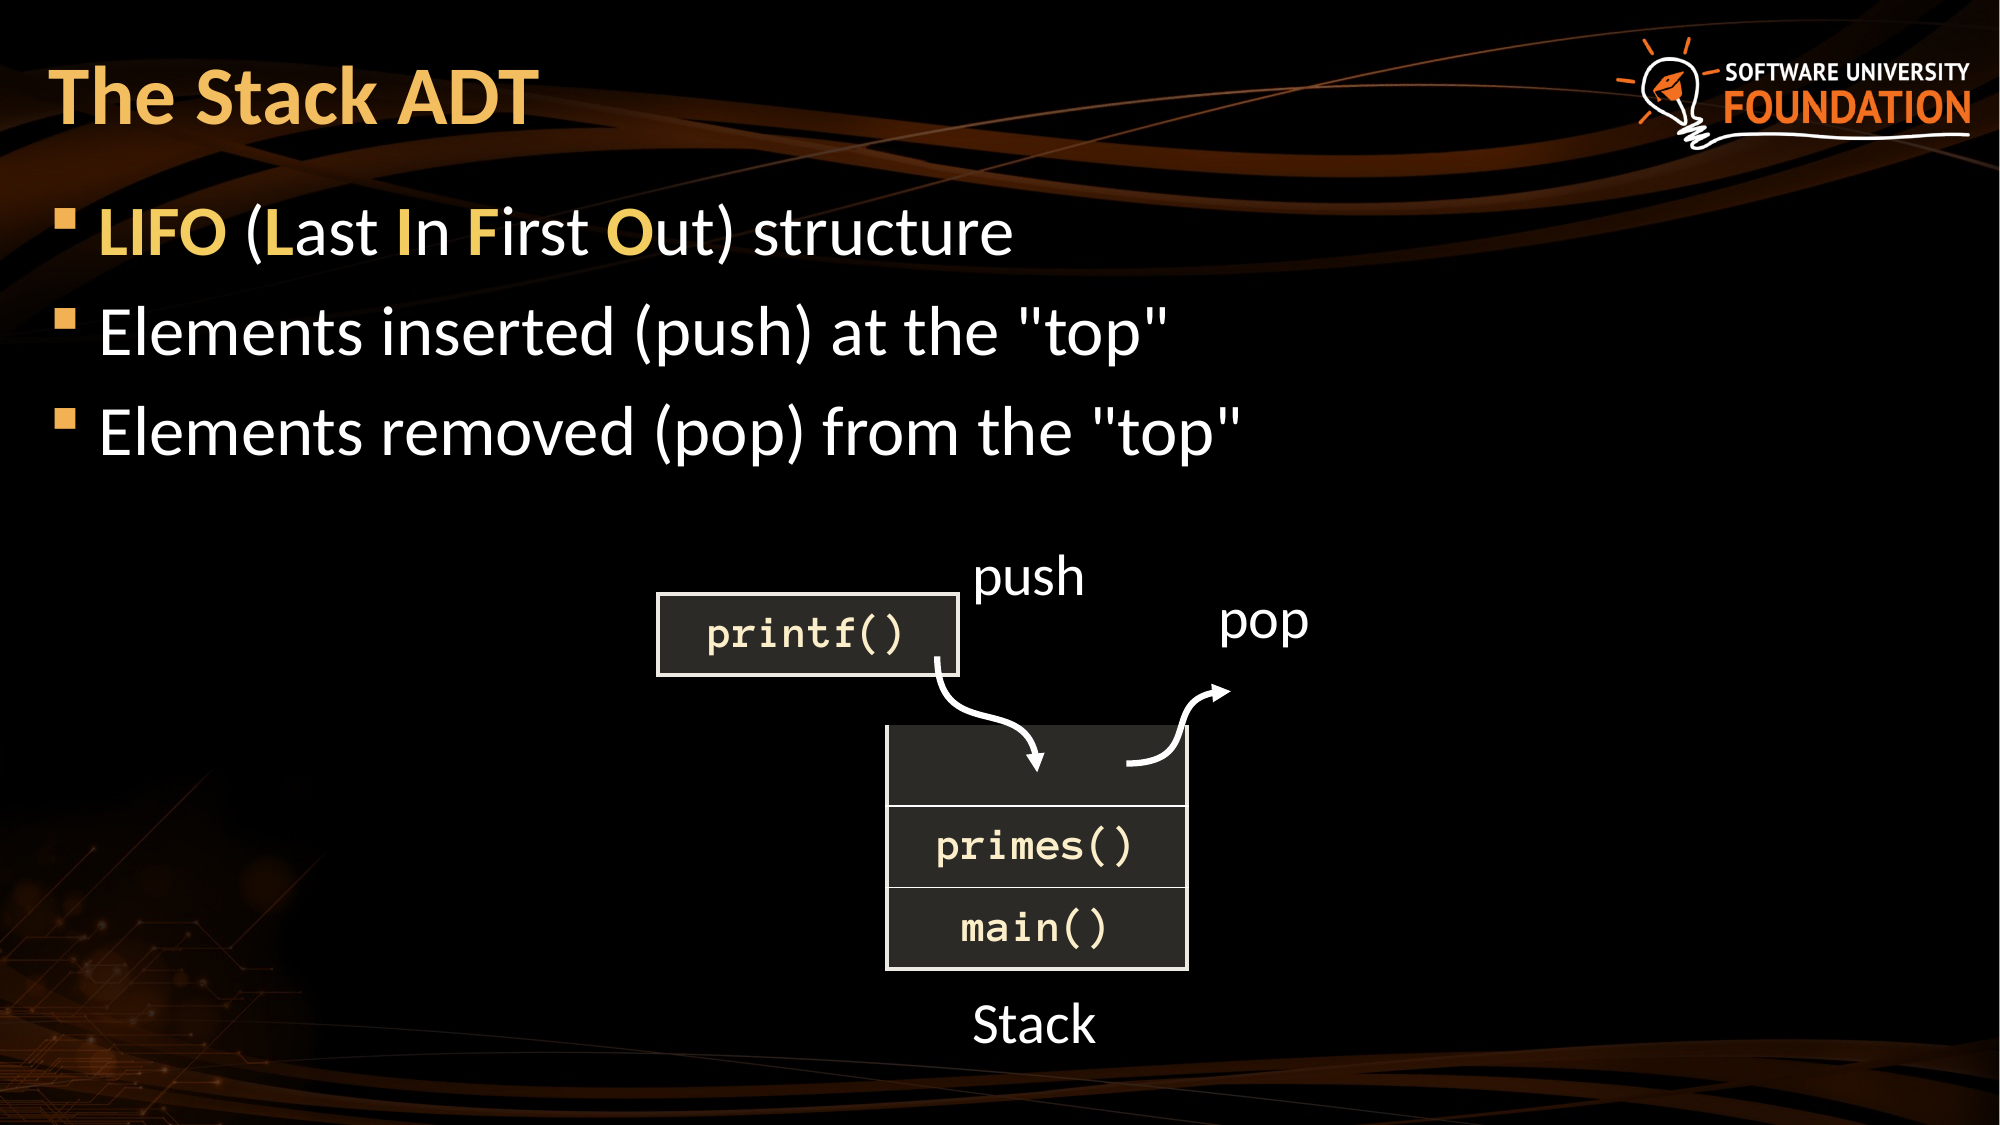

# The Stack ADT
LIFO (Last In First Out) structure
Elements inserted (push) at the "top"
Elements removed (pop) from the "top"
push
pop
| printf() |
| --- |
|  |
| --- |
| primes() |
| main() |
Stack